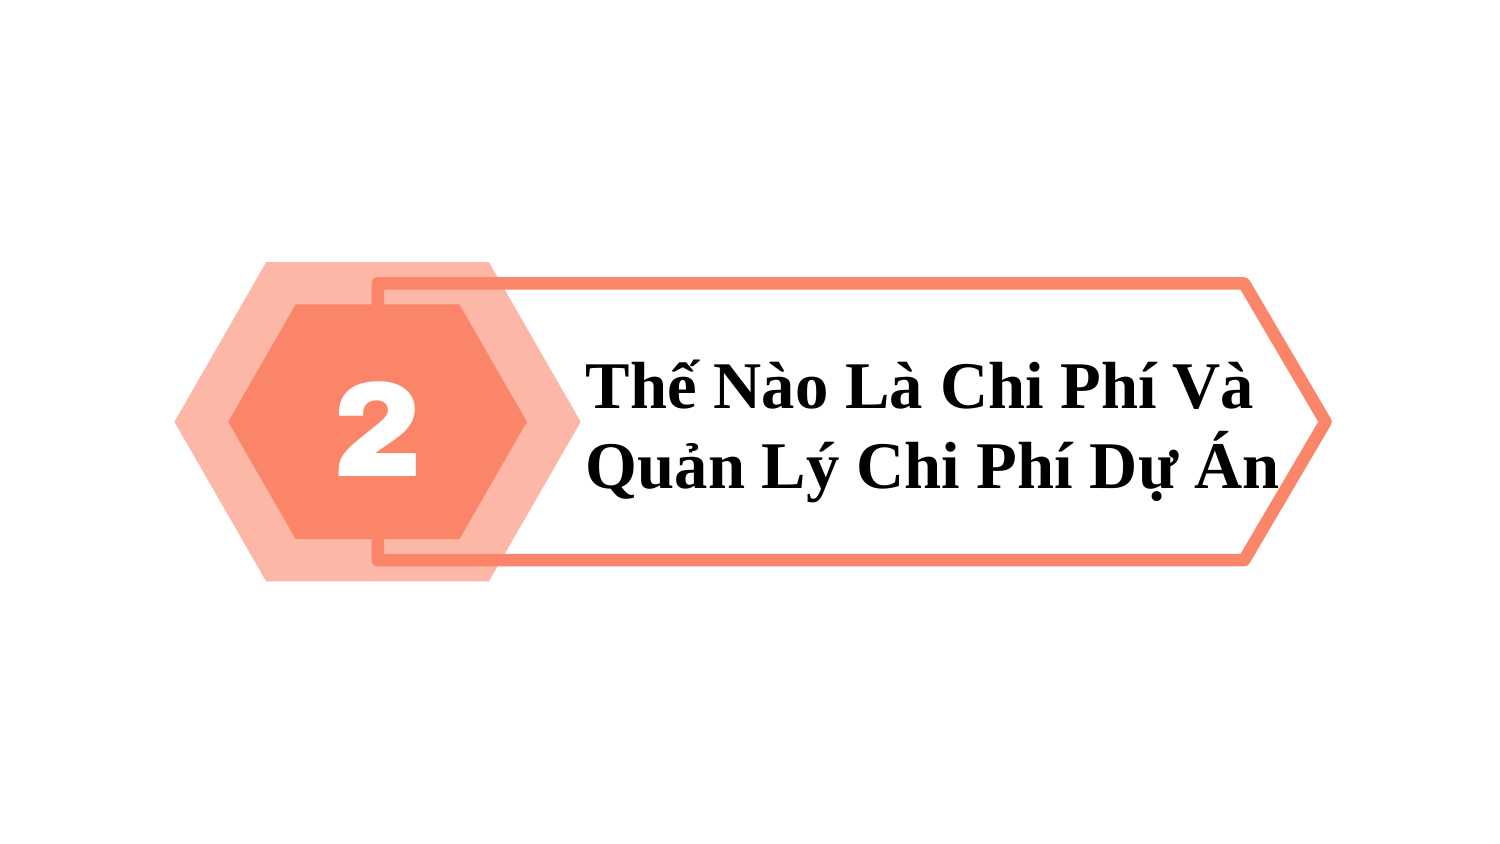

Thế Nào Là Chi Phí Và Quản Lý Chi Phí Dự Án
2